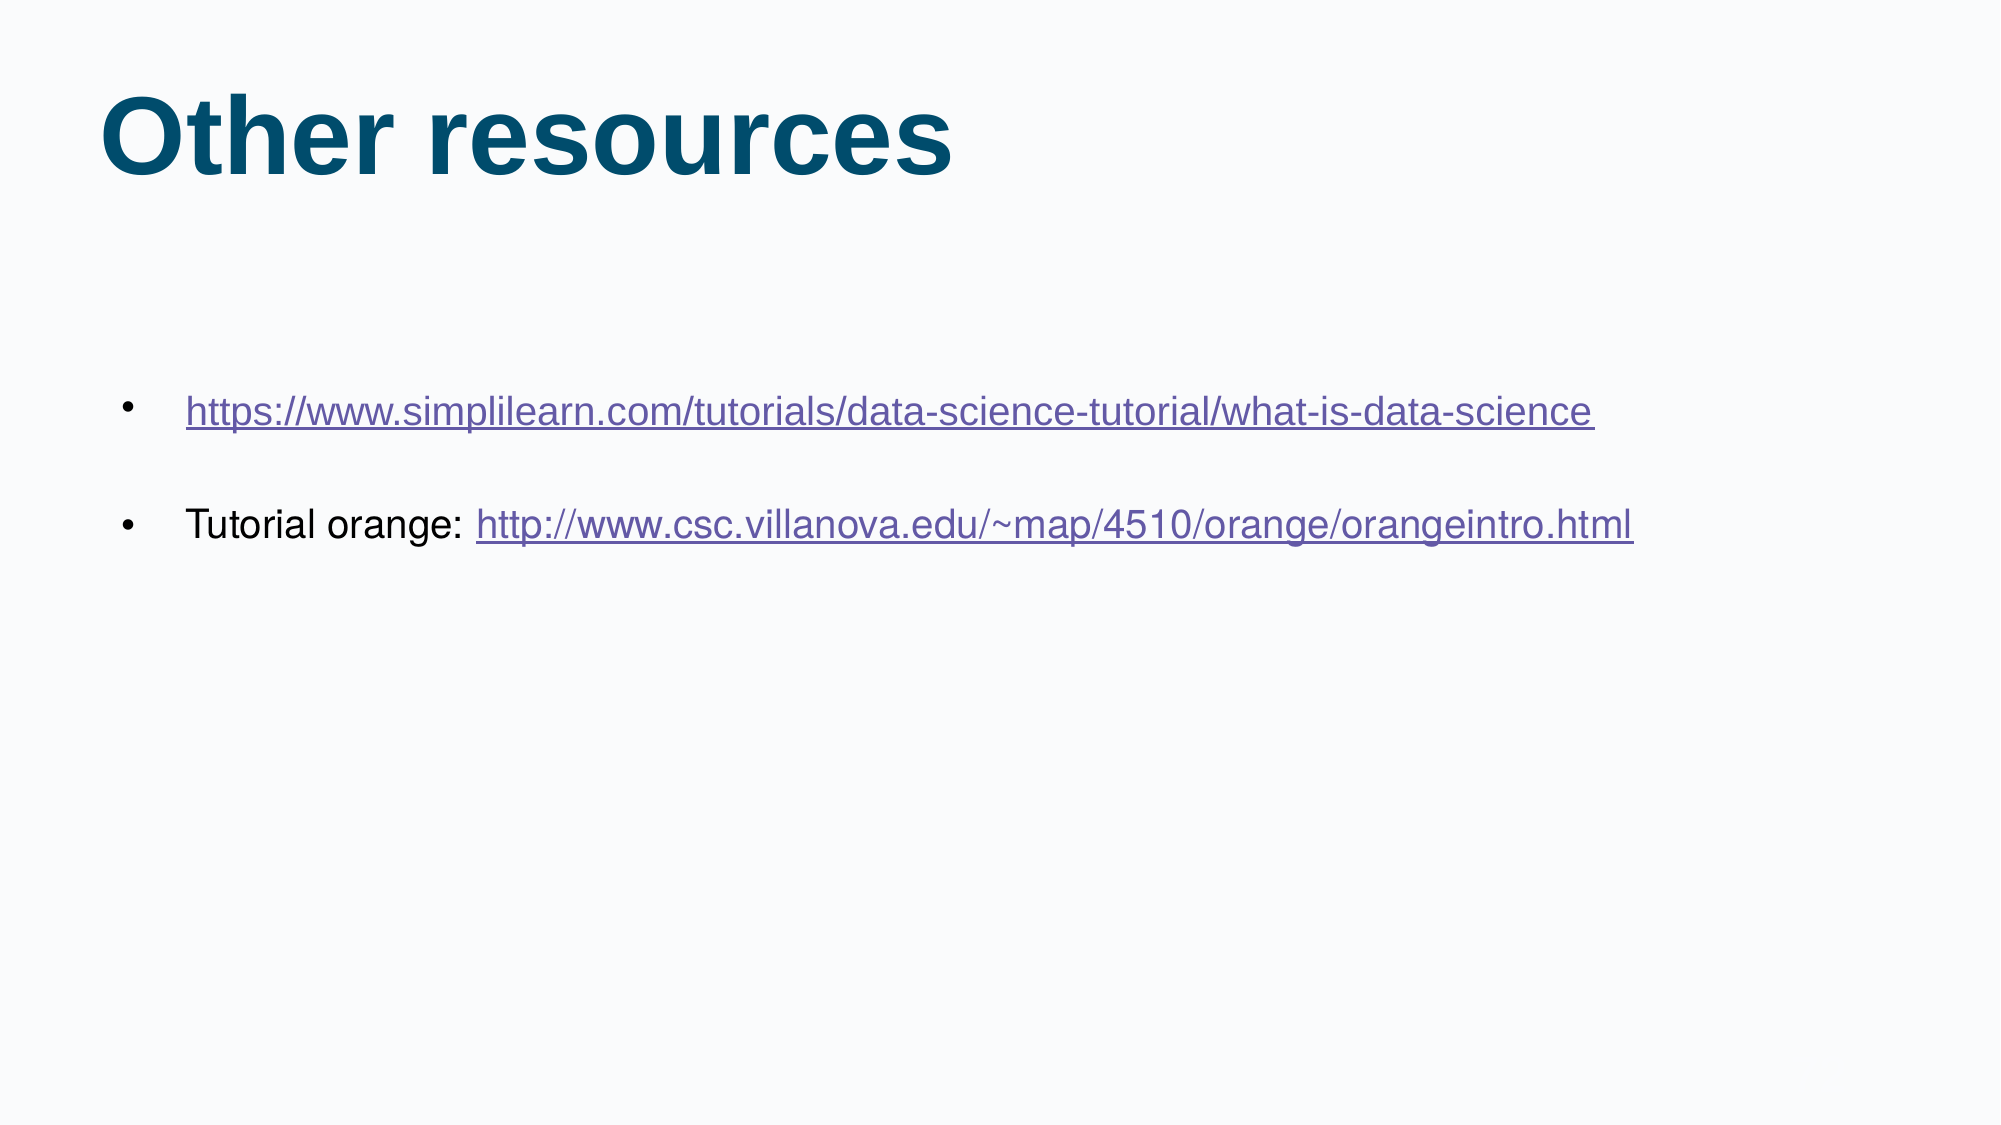

# Other resources
https://www.simplilearn.com/tutorials/data-science-tutorial/what-is-data-science
Tutorial orange: http://www.csc.villanova.edu/~map/4510/orange/orangeintro.html

72